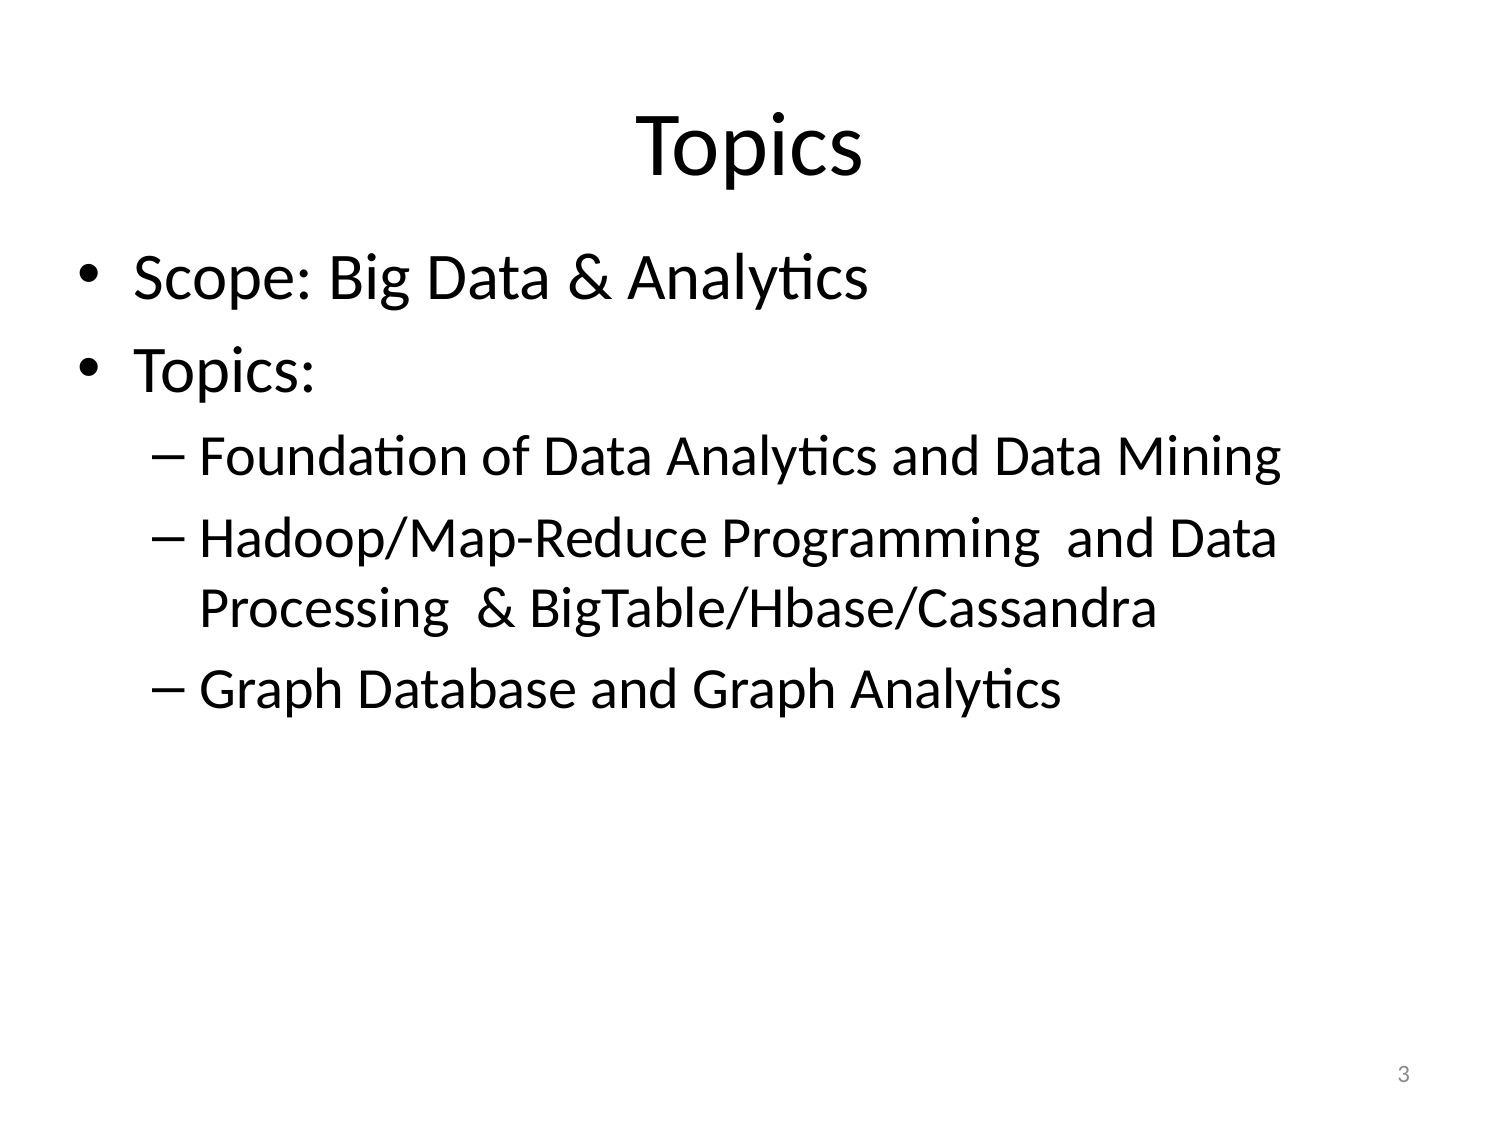

# Topics
Scope: Big Data & Analytics
Topics:
Foundation of Data Analytics and Data Mining
Hadoop/Map-Reduce Programming  and Data Processing  & BigTable/Hbase/Cassandra
Graph Database and Graph Analytics

3